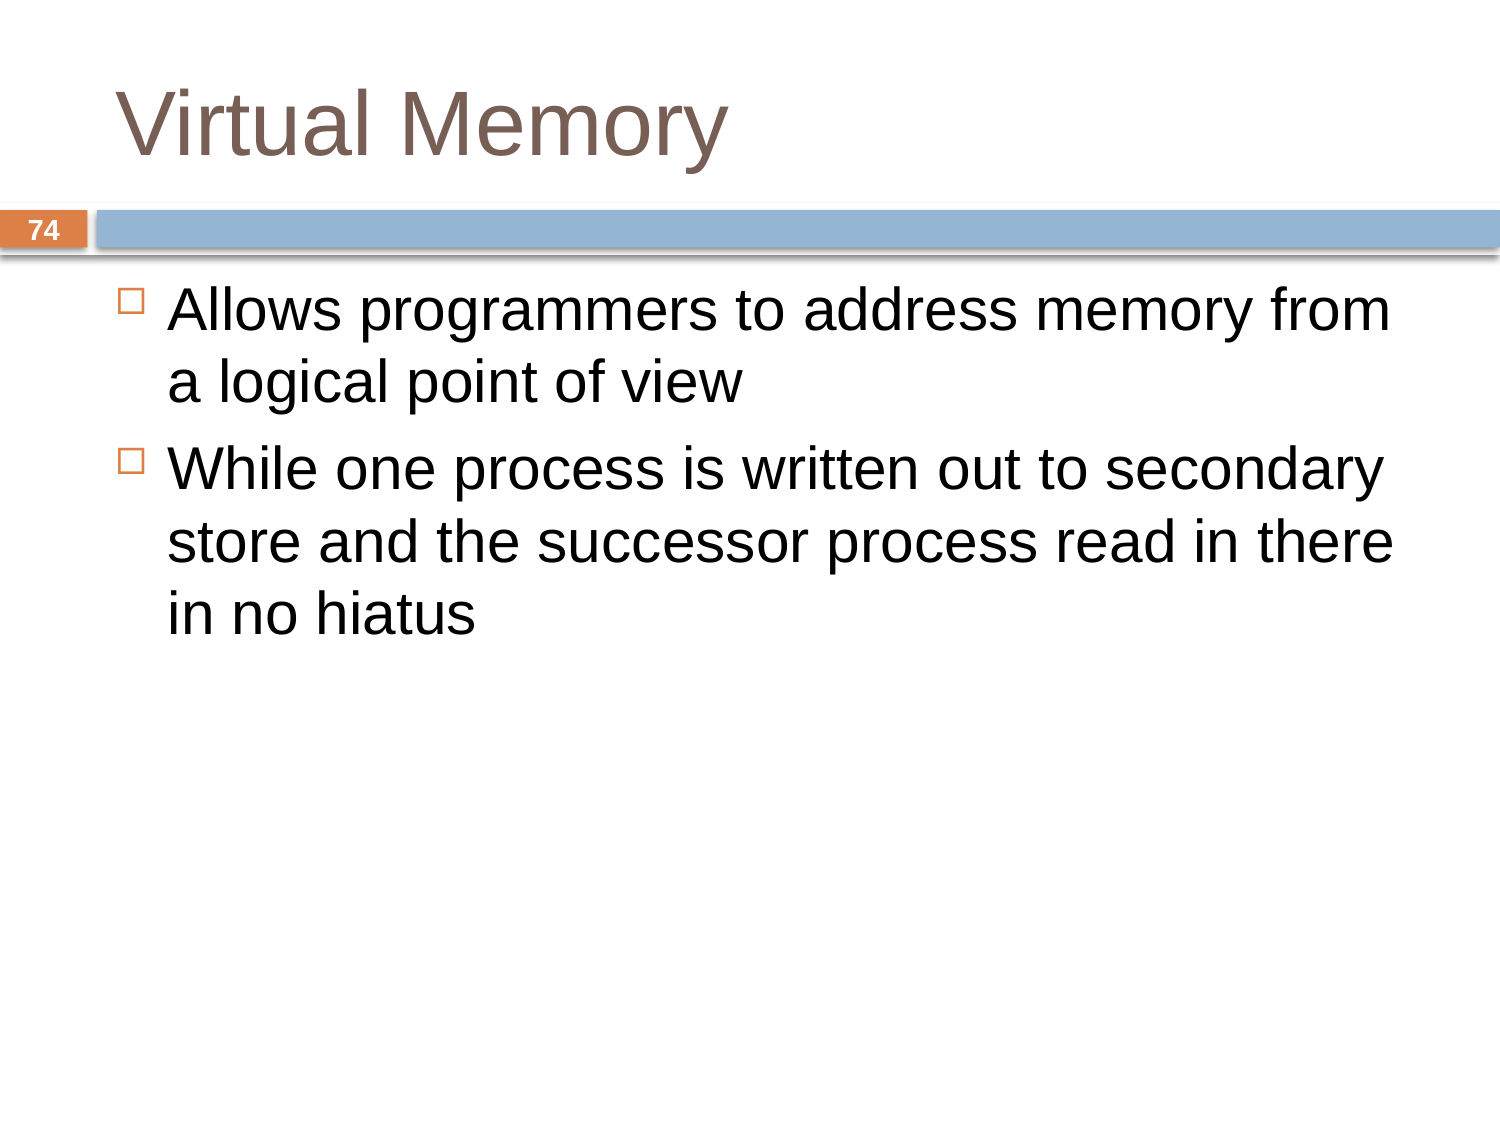

# Virtual Memory
74
Allows programmers to address memory from a logical point of view
While one process is written out to secondary store and the successor process read in there in no hiatus